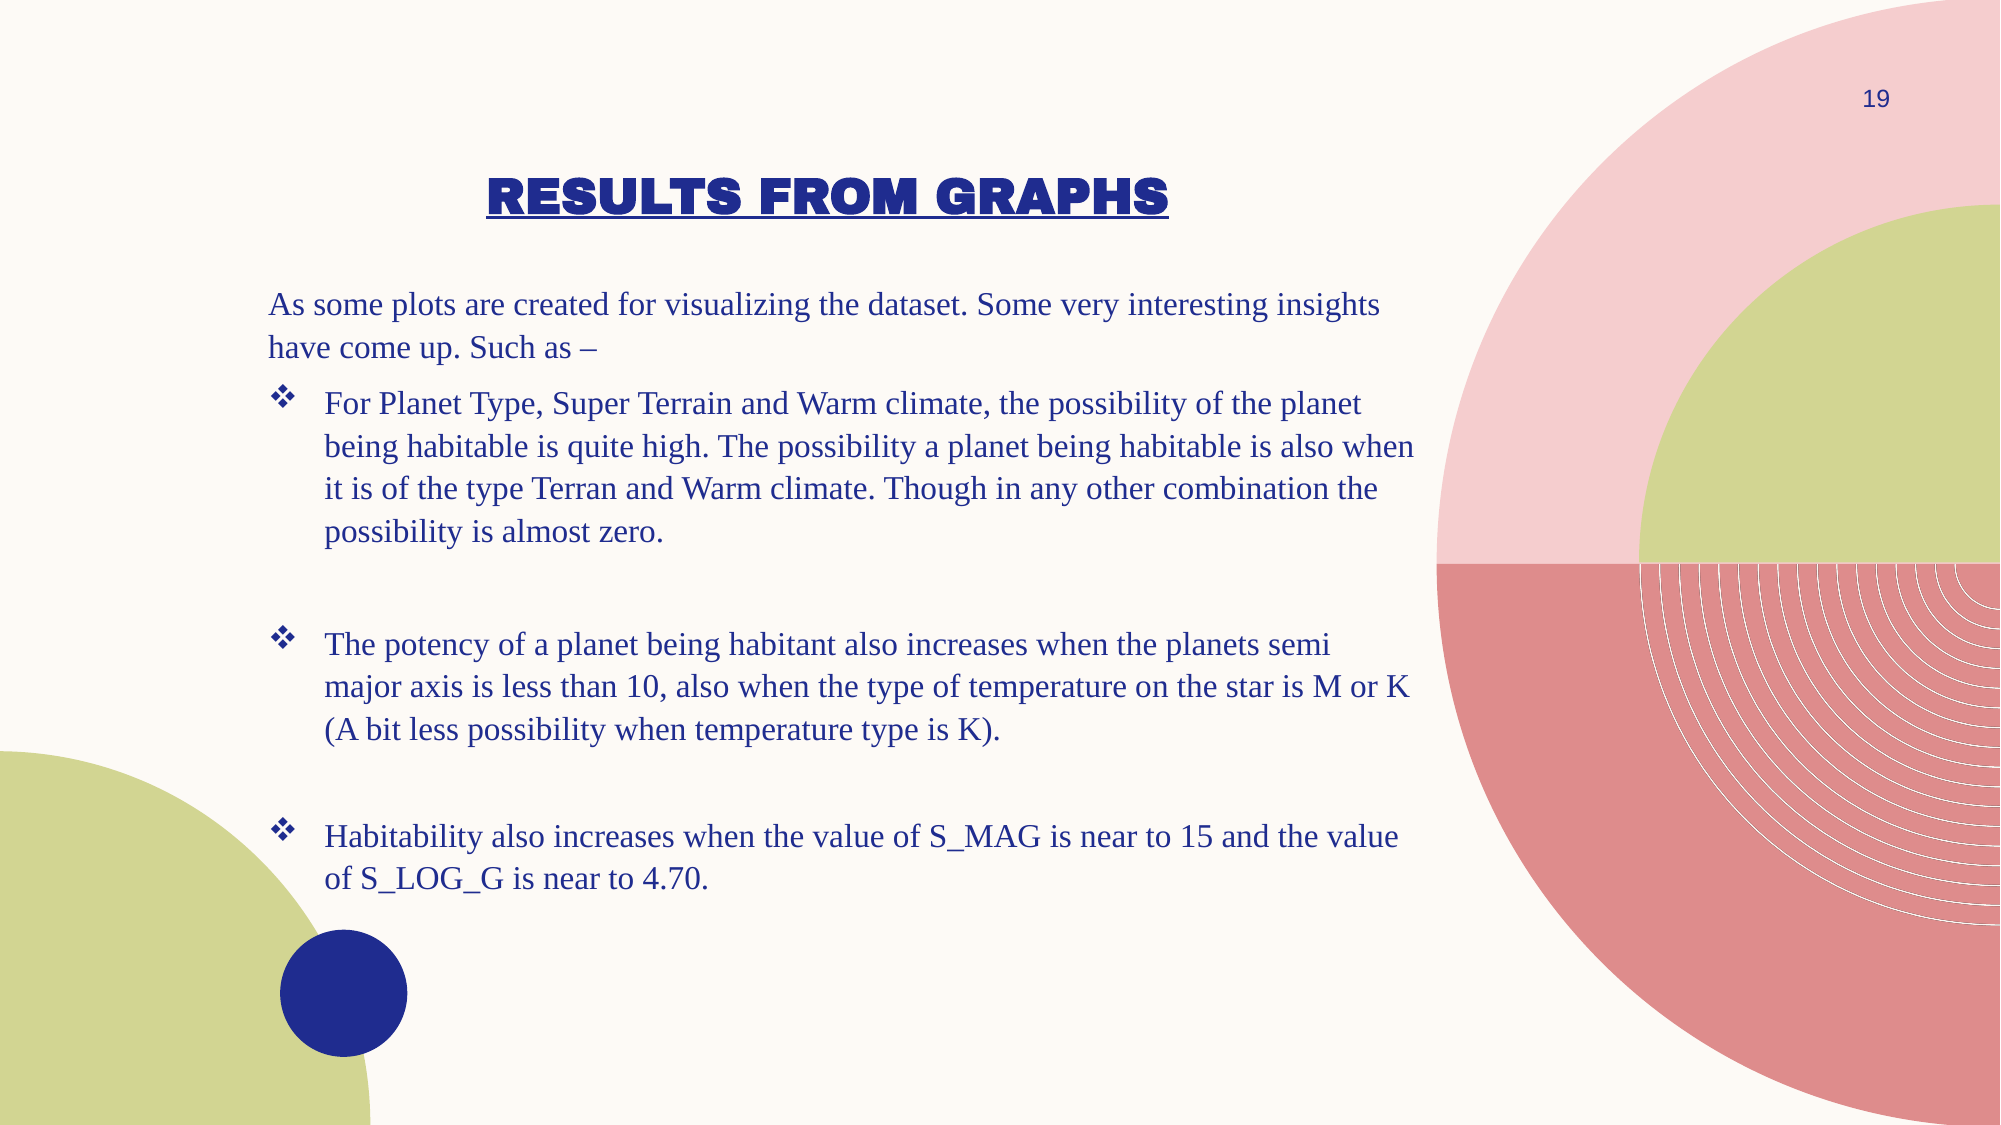

19
# Results from graphs
As some plots are created for visualizing the dataset. Some very interesting insights have come up. Such as –
For Planet Type, Super Terrain and Warm climate, the possibility of the planet being habitable is quite high. The possibility a planet being habitable is also when it is of the type Terran and Warm climate. Though in any other combination the possibility is almost zero.

The potency of a planet being habitant also increases when the planets semi major axis is less than 10, also when the type of temperature on the star is M or K (A bit less possibility when temperature type is K).

Habitability also increases when the value of S_MAG is near to 15 and the value of S_LOG_G is near to 4.70.